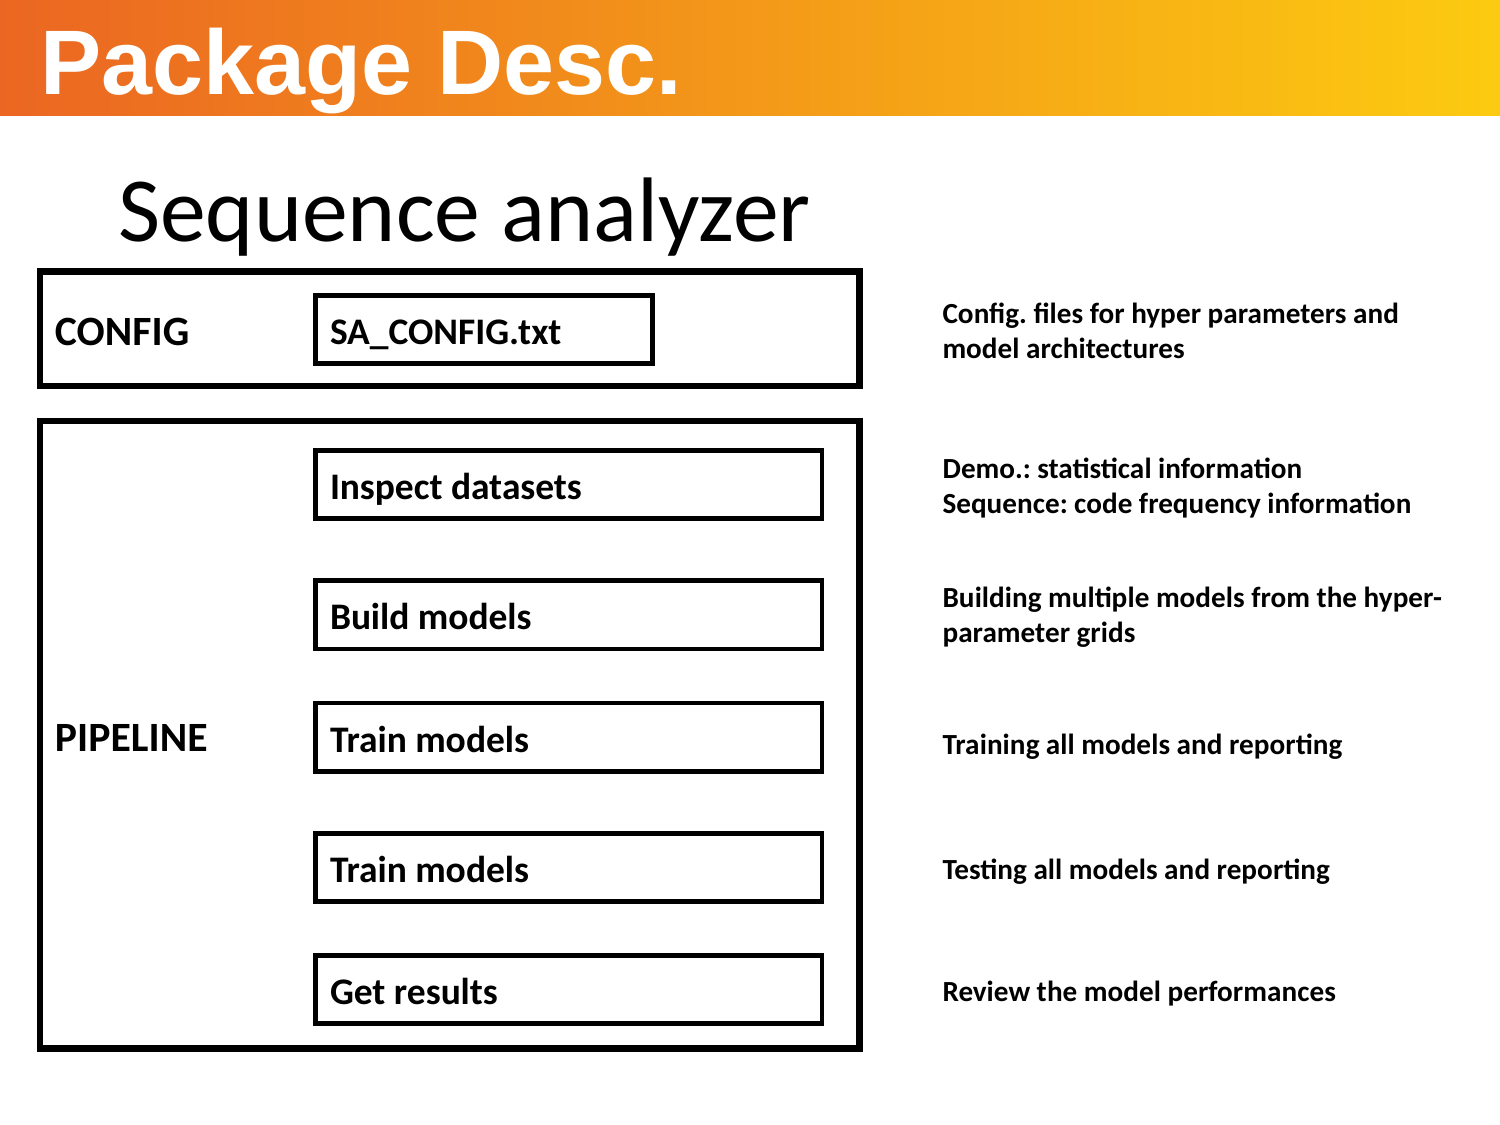

Package Desc.
# Sequence analyzer
CONFIG
SA_CONFIG.txt
Config. files for hyper parameters and model architectures
PIPELINE
Inspect datasets
Demo.: statistical information
Sequence: code frequency information
Building multiple models from the hyper-parameter grids
Build models
Train models
Training all models and reporting
Train models
Testing all models and reporting
Get results
Review the model performances